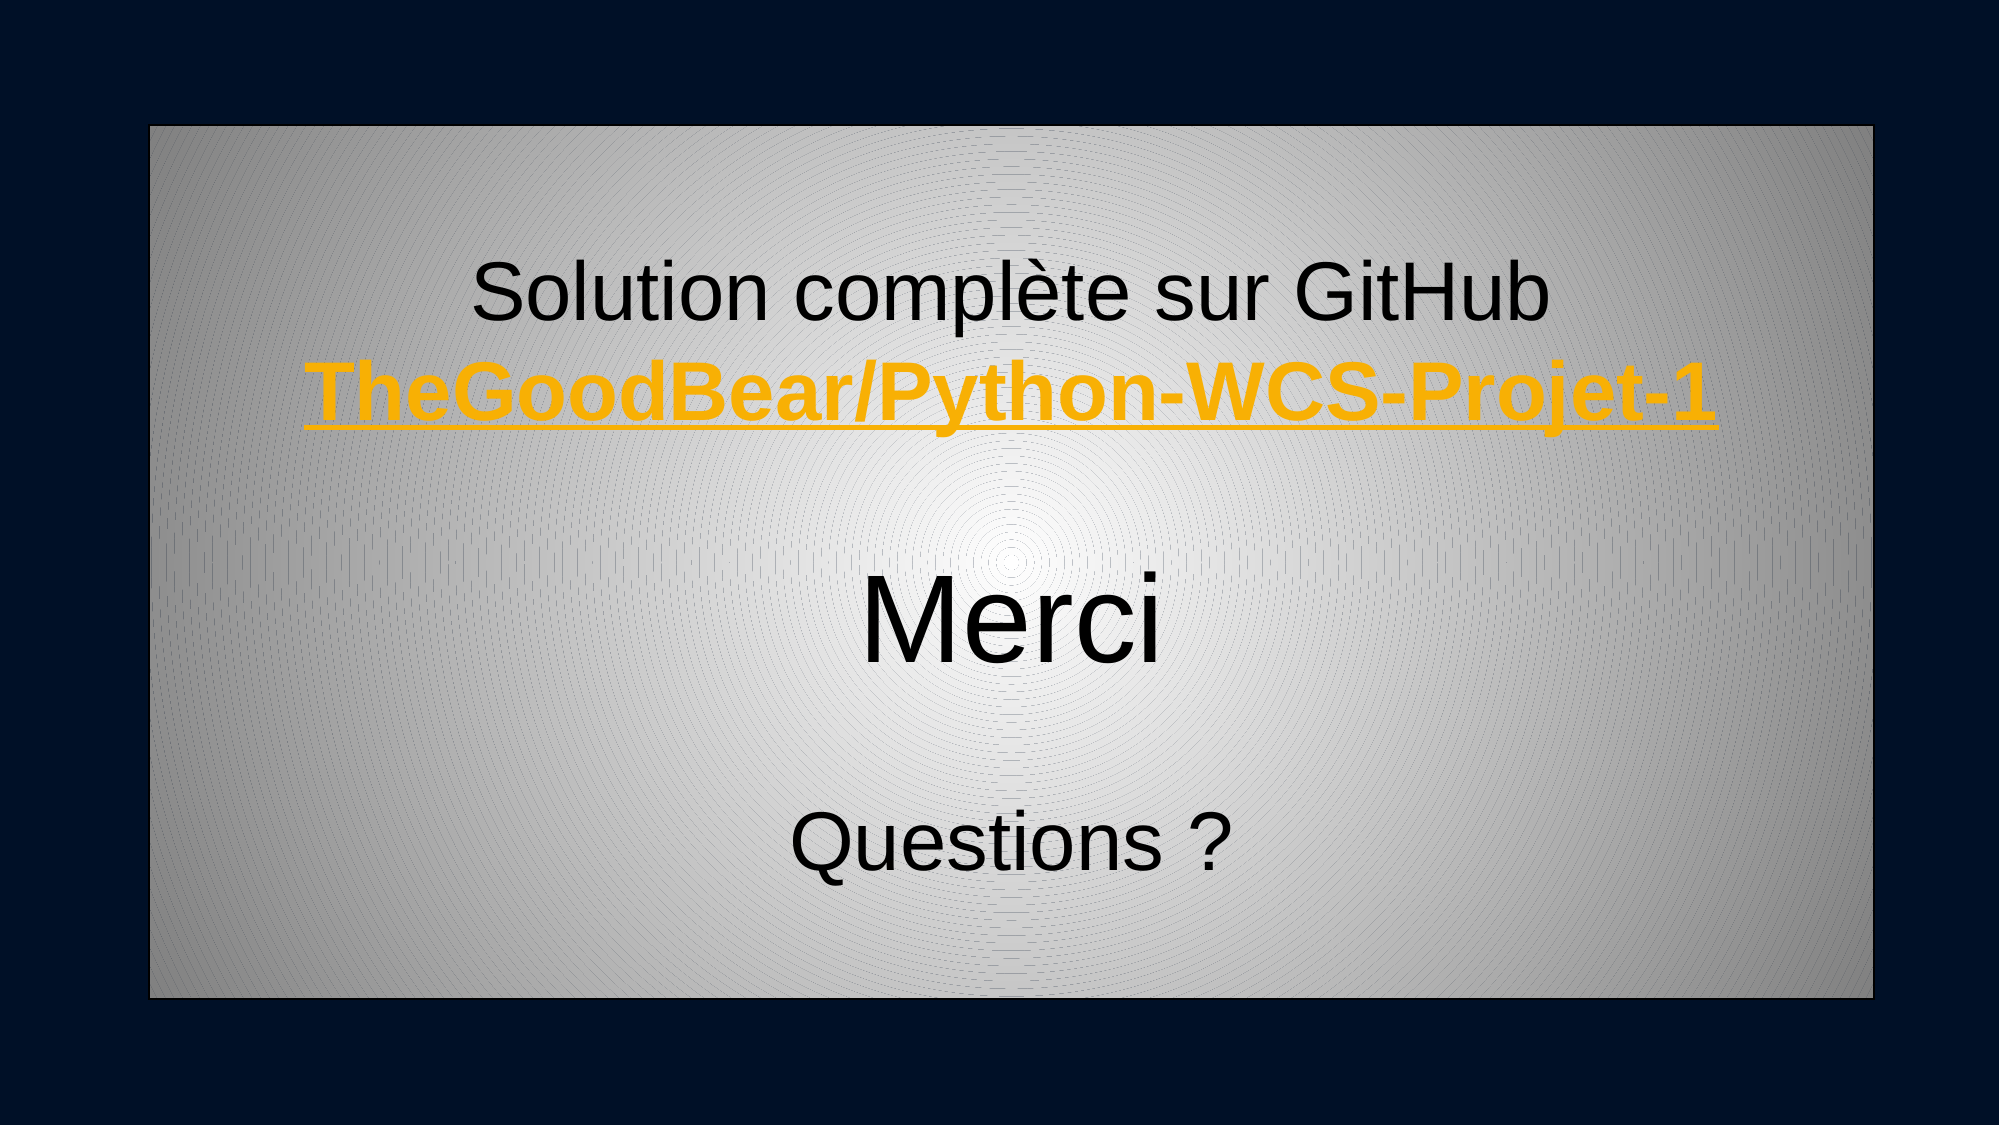

Solution complète sur GitHub
TheGoodBear/Python-WCS-Projet-1

Merci

Questions ?